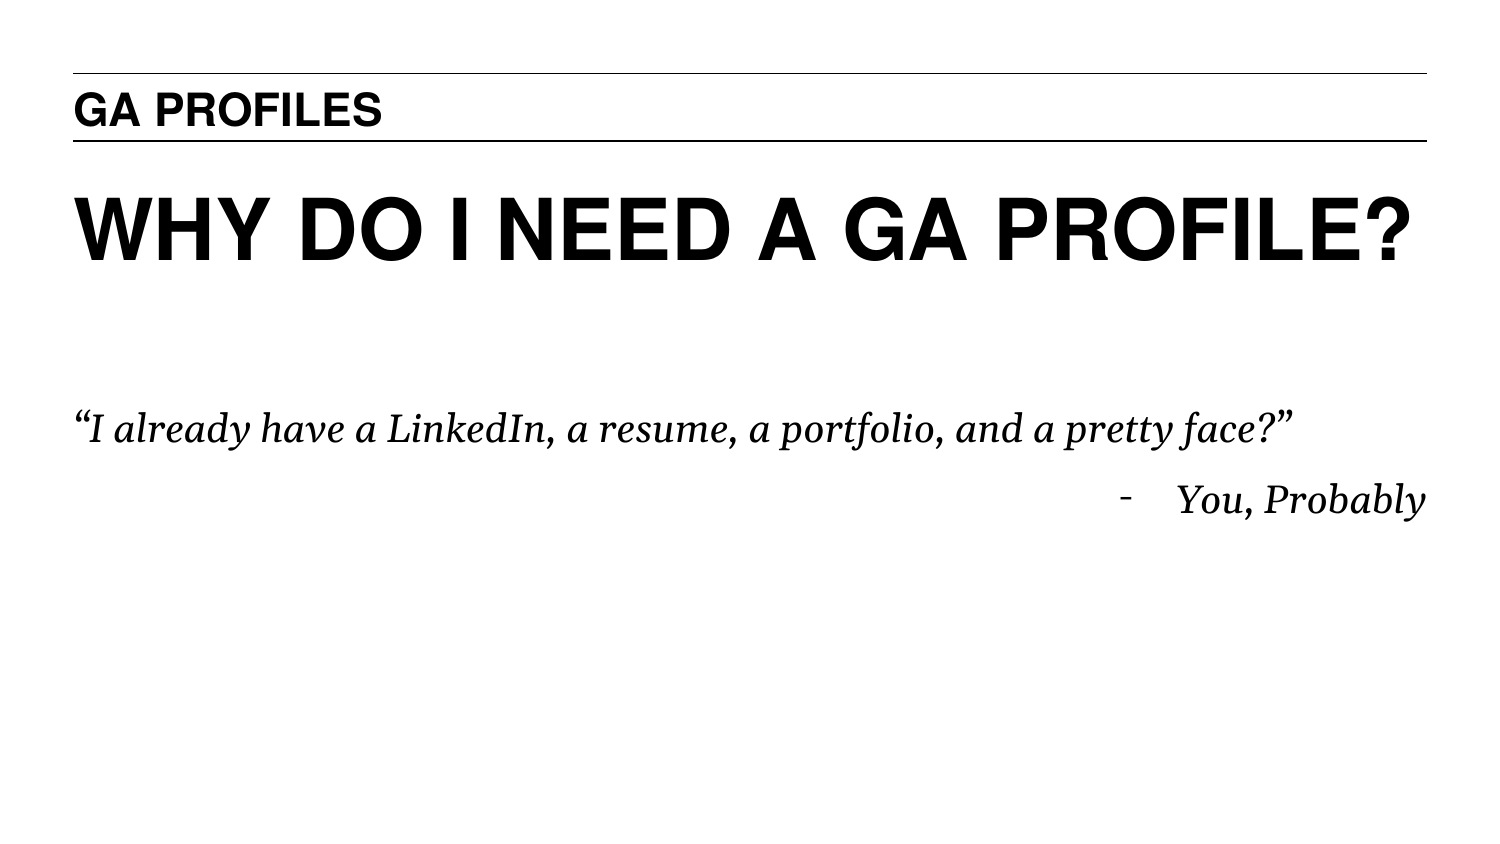

GA PROFILES
WHY DO I NEED A GA PROFILE?

“I already have a LinkedIn, a resume, a portfolio, and a pretty face?”
You, Probably